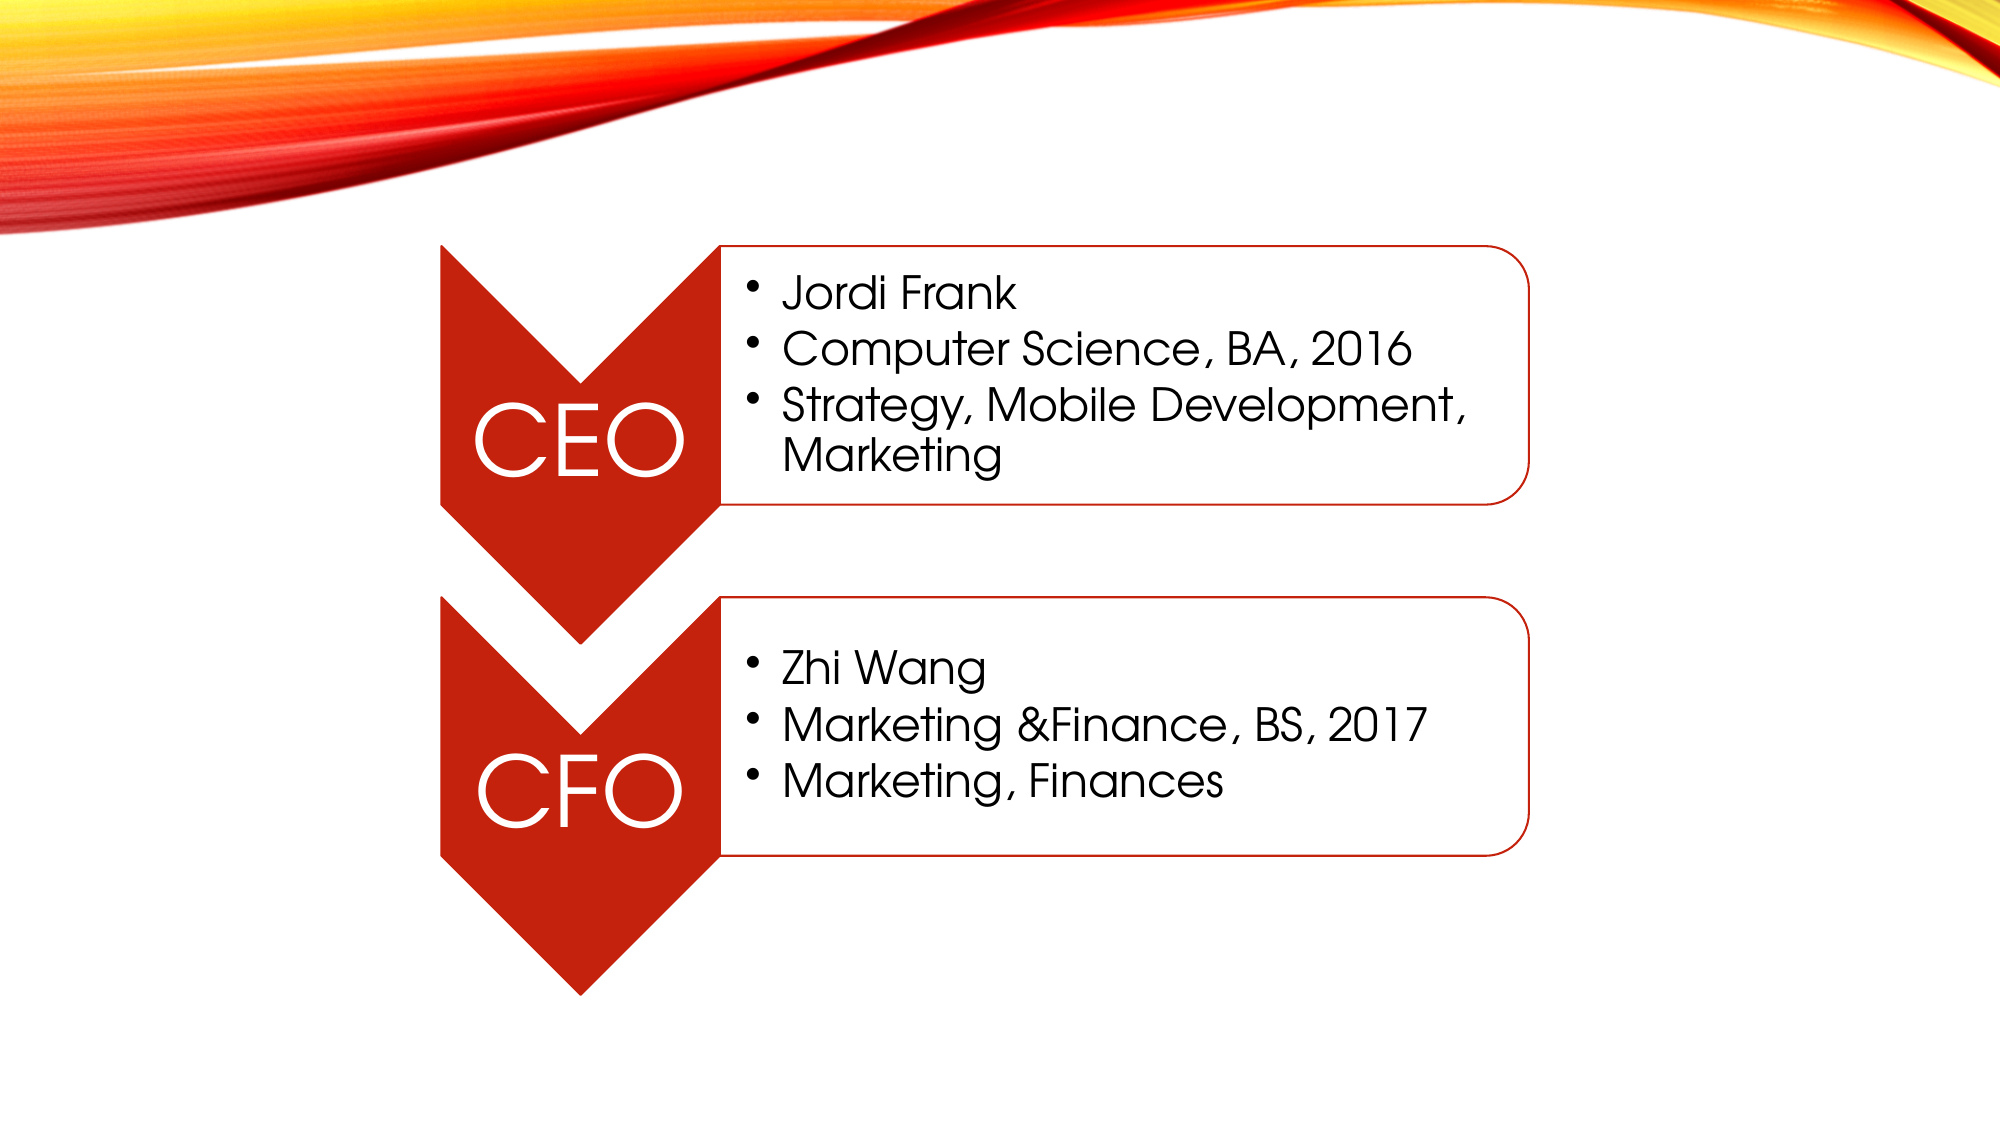

CEO
Jordi Frank
Computer Science, BA, 2016
Strategy, Mobile Development, Marketing
CFO
Zhi Wang
Marketing &Finance, BS, 2017
Marketing, Finances